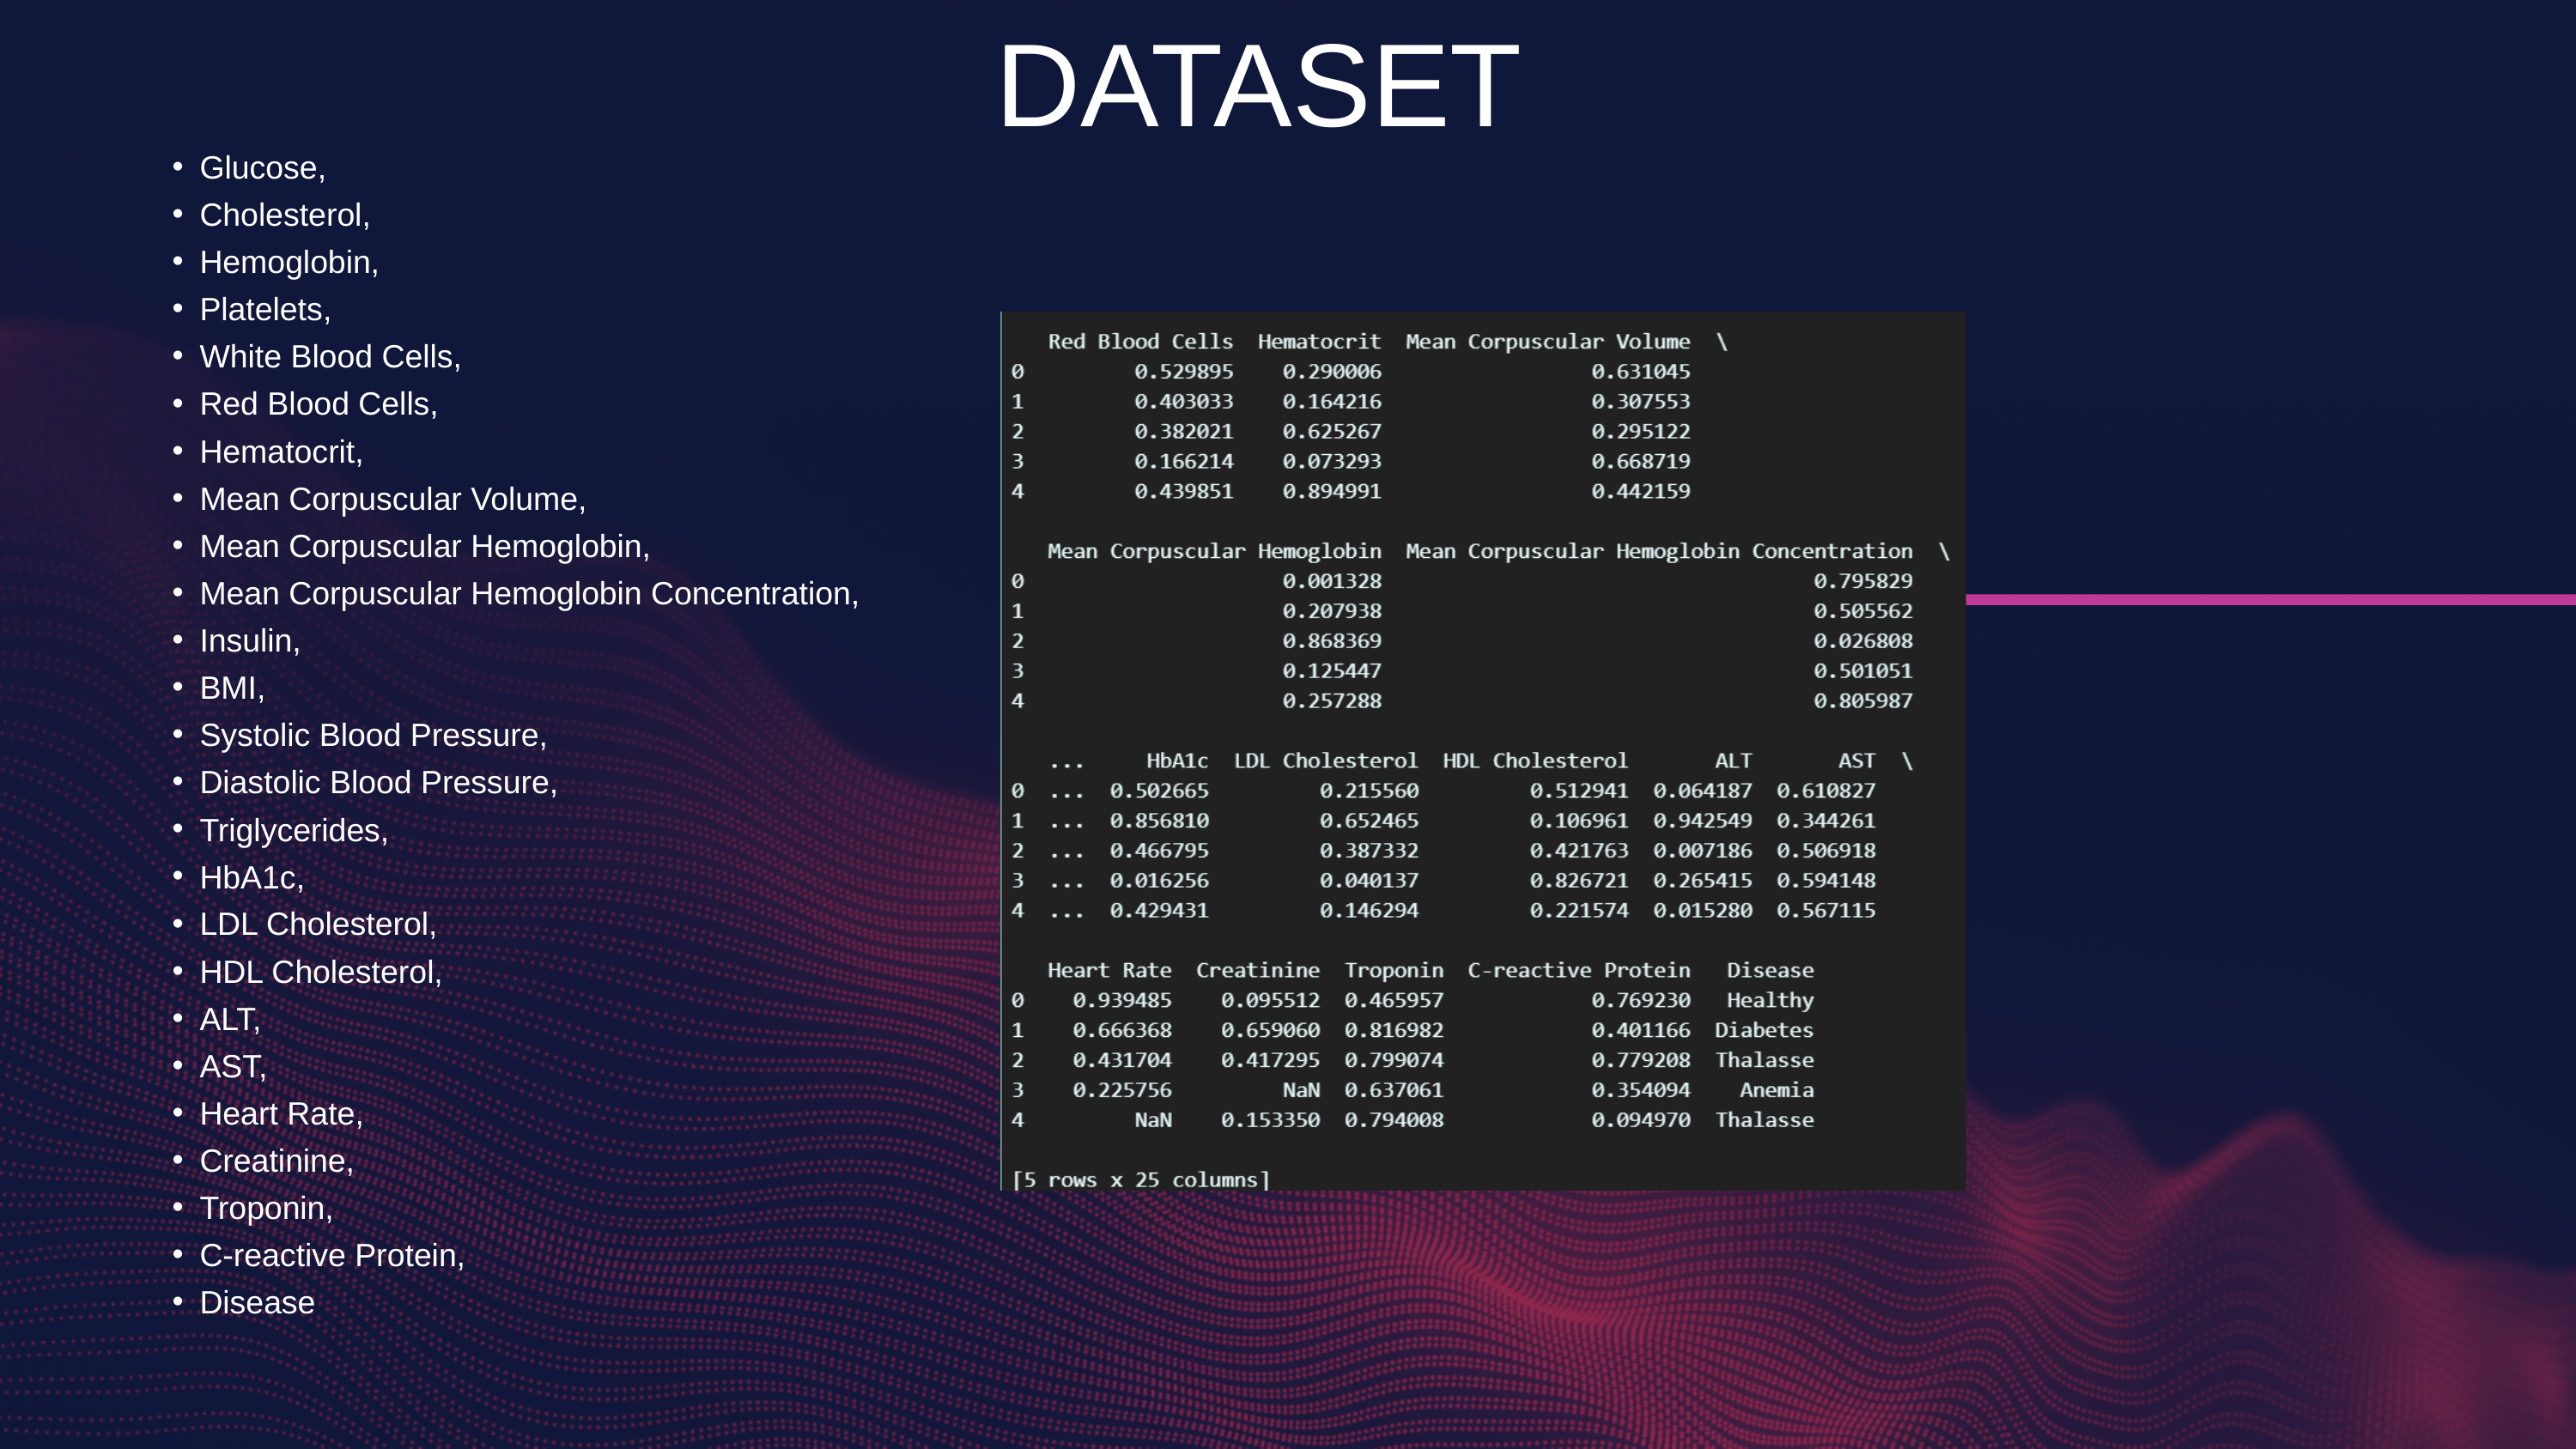

DATASET
Glucose,
Cholesterol,
Hemoglobin,
Platelets,
White Blood Cells,
Red Blood Cells,
Hematocrit,
Mean Corpuscular Volume,
Mean Corpuscular Hemoglobin,
Mean Corpuscular Hemoglobin Concentration,
Insulin,
BMI,
Systolic Blood Pressure,
Diastolic Blood Pressure,
Triglycerides,
HbA1c,
LDL Cholesterol,
HDL Cholesterol,
ALT,
AST,
Heart Rate,
Creatinine,
Troponin,
C-reactive Protein,
Disease